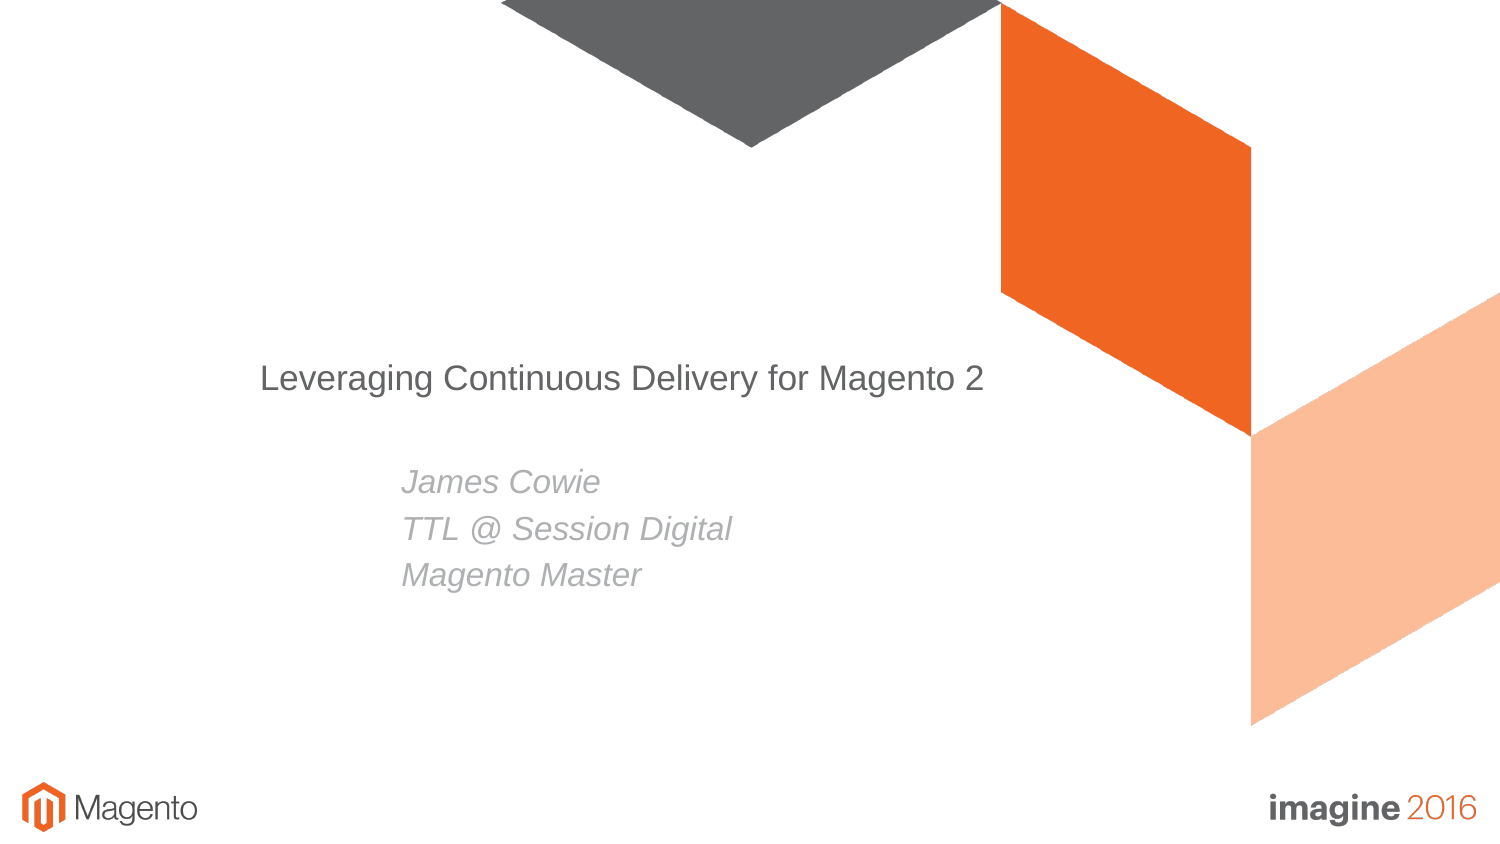

# Leveraging Continuous Delivery for Magento 2
James Cowie
TTL @ Session Digital
Magento Master